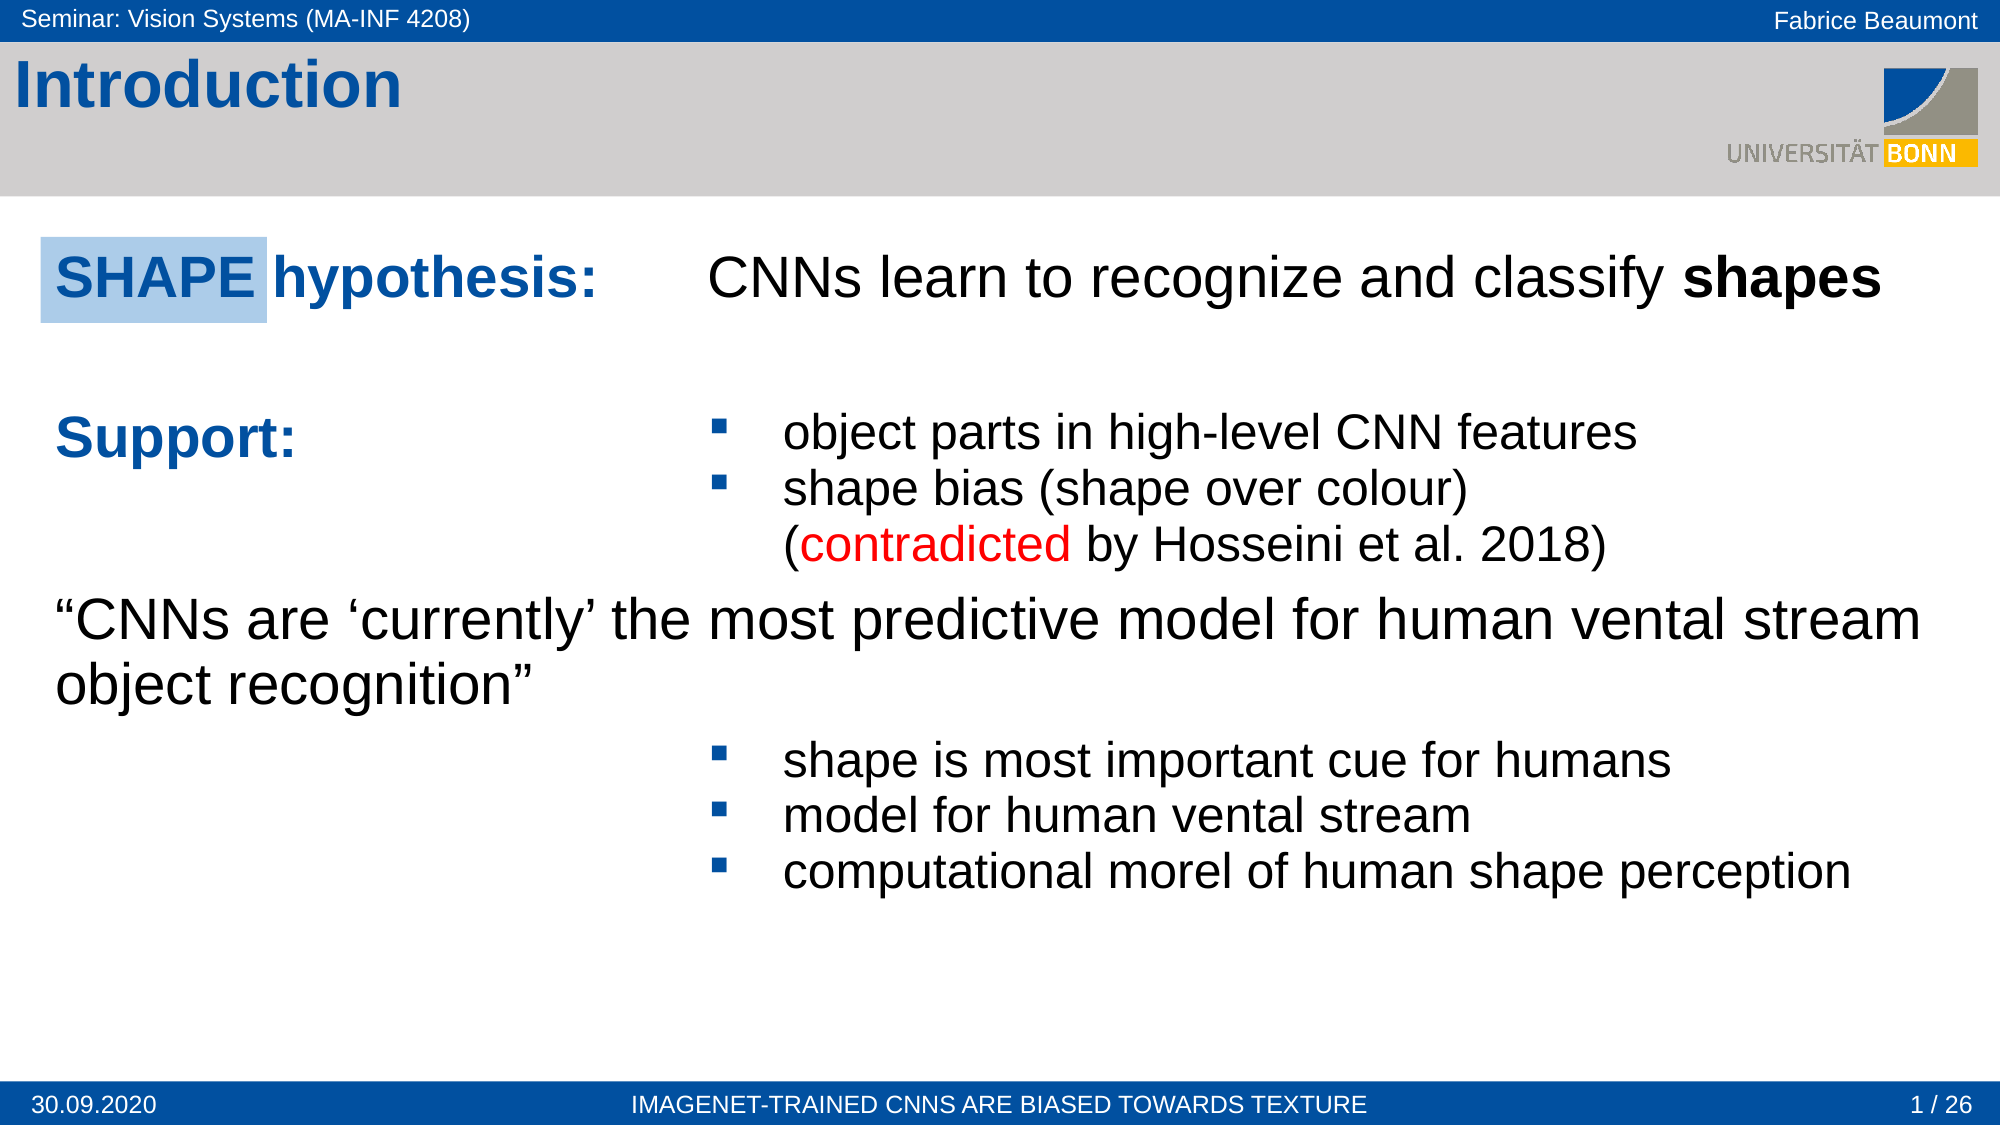

Introduction

| SHAPE hypothesis: | CNNs learn to recognize and classify shapes |
| --- | --- |
|  |  |
| Support: | object parts in high-level CNN features shape bias (shape over colour) (contradicted by Hosseini et al. 2018) |
| “CNNs are ‘currently’ the most predictive model for human vental stream object recognition” |  |
|  | shape is most important cue for humans model for human vental stream computational morel of human shape perception |
1 / 26